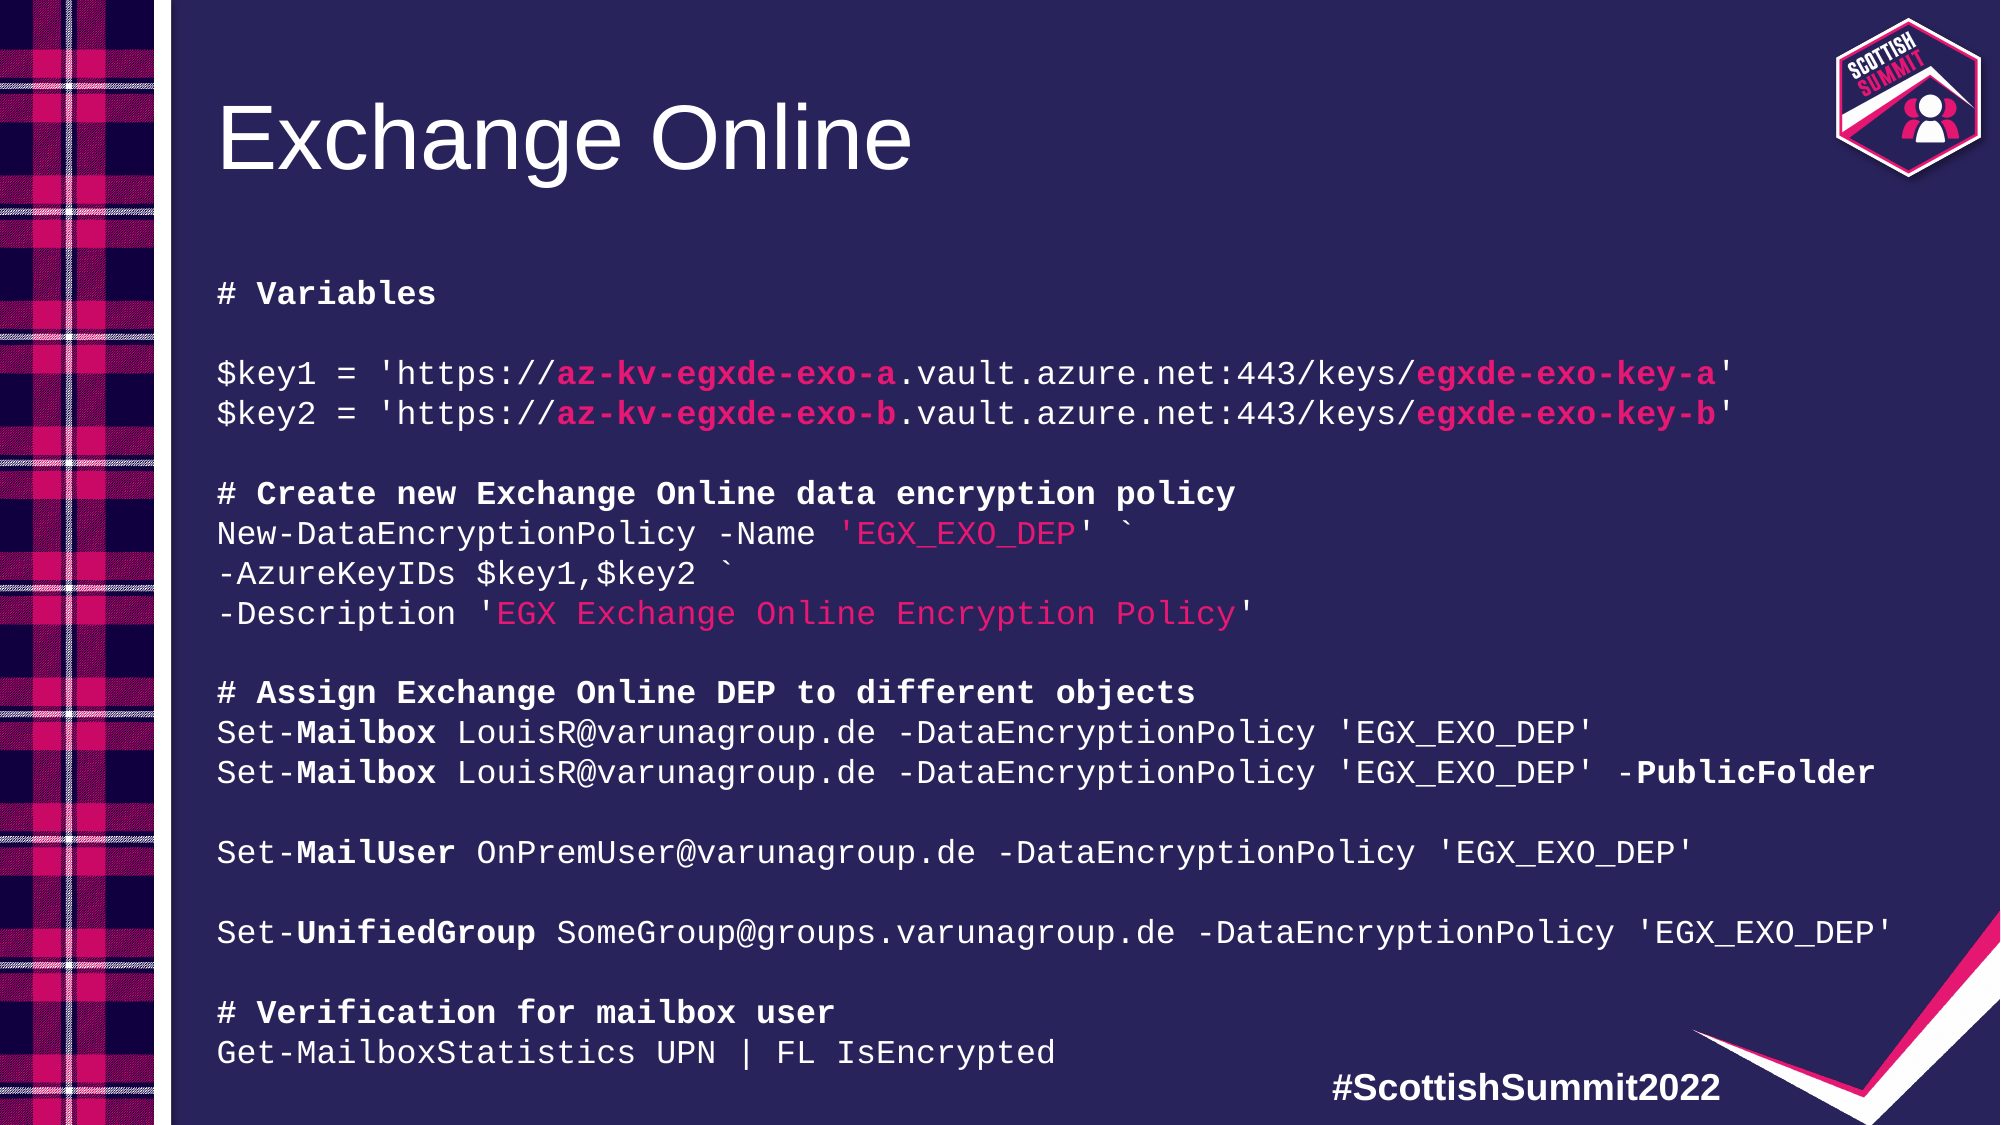

# Exchange Online
# Variables

$key1 = 'https://az-kv-egxde-exo-a.vault.azure.net:443/keys/egxde-exo-key-a'
$key2 = 'https://az-kv-egxde-exo-b.vault.azure.net:443/keys/egxde-exo-key-b'

# Create new Exchange Online data encryption policy
New-DataEncryptionPolicy -Name 'EGX_EXO_DEP' `
-AzureKeyIDs $key1,$key2 `
-Description 'EGX Exchange Online Encryption Policy'

# Assign Exchange Online DEP to different objects
Set-Mailbox LouisR@varunagroup.de -DataEncryptionPolicy 'EGX_EXO_DEP'
Set-Mailbox LouisR@varunagroup.de -DataEncryptionPolicy 'EGX_EXO_DEP' -PublicFolder

Set-MailUser OnPremUser@varunagroup.de -DataEncryptionPolicy 'EGX_EXO_DEP'

Set-UnifiedGroup SomeGroup@groups.varunagroup.de -DataEncryptionPolicy 'EGX_EXO_DEP'

# Verification for mailbox user
Get-MailboxStatistics UPN | FL IsEncrypted